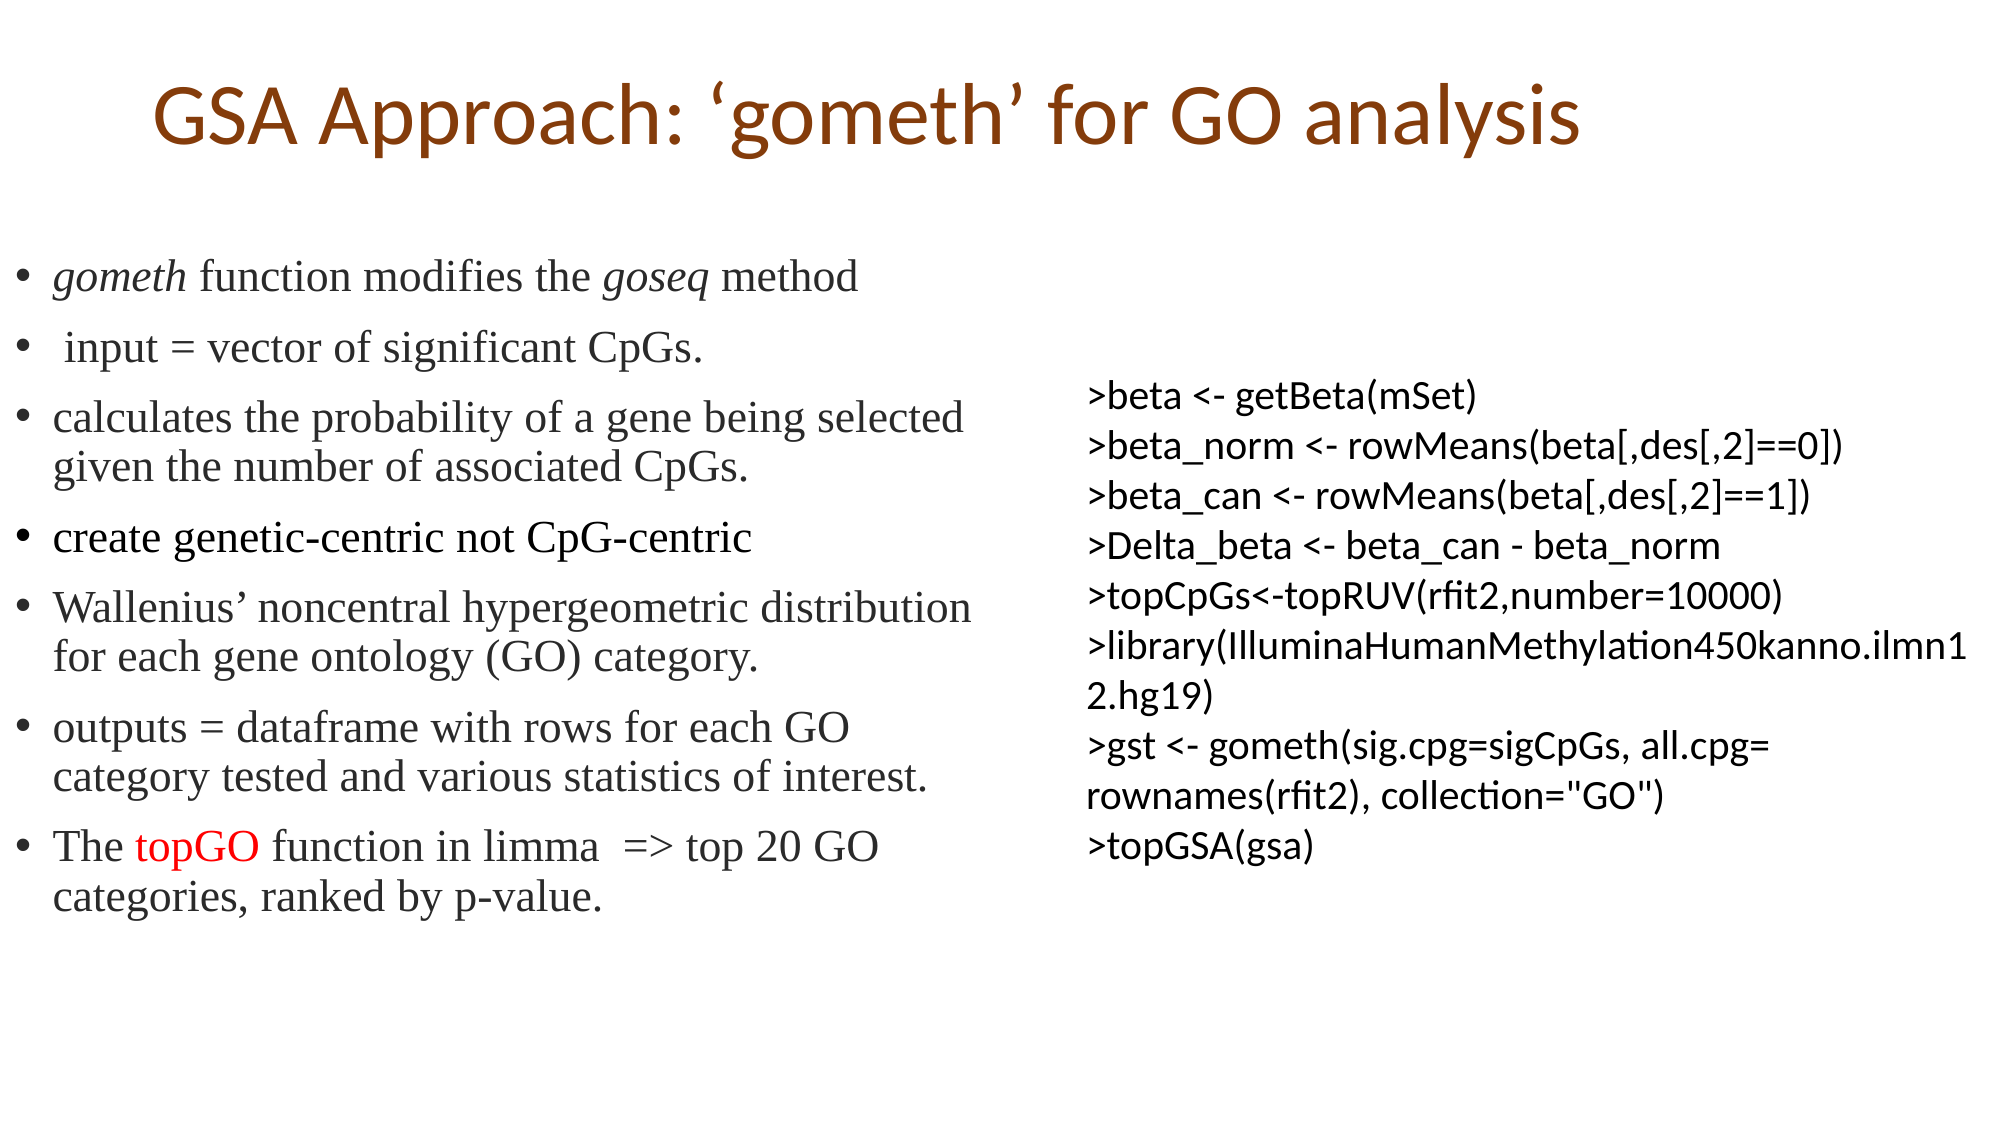

# GSA Approach: ‘gometh’ for GO analysis
gometh function modifies the goseq method
 input = vector of significant CpGs.
calculates the probability of a gene being selected given the number of associated CpGs.
create genetic-centric not CpG-centric
Wallenius’ noncentral hypergeometric distribution for each gene ontology (GO) category.
outputs = dataframe with rows for each GO category tested and various statistics of interest.
The topGO function in limma  => top 20 GO categories, ranked by p-value.

>beta <- getBeta(mSet)
>beta_norm <- rowMeans(beta[,des[,2]==0])
>beta_can <- rowMeans(beta[,des[,2]==1])
>Delta_beta <- beta_can - beta_norm
>topCpGs<-topRUV(rfit2,number=10000)
>library(IlluminaHumanMethylation450kanno.ilmn12.hg19)
>gst <- gometh(sig.cpg=sigCpGs, all.cpg= rownames(rfit2), collection="GO")
>topGSA(gsa)